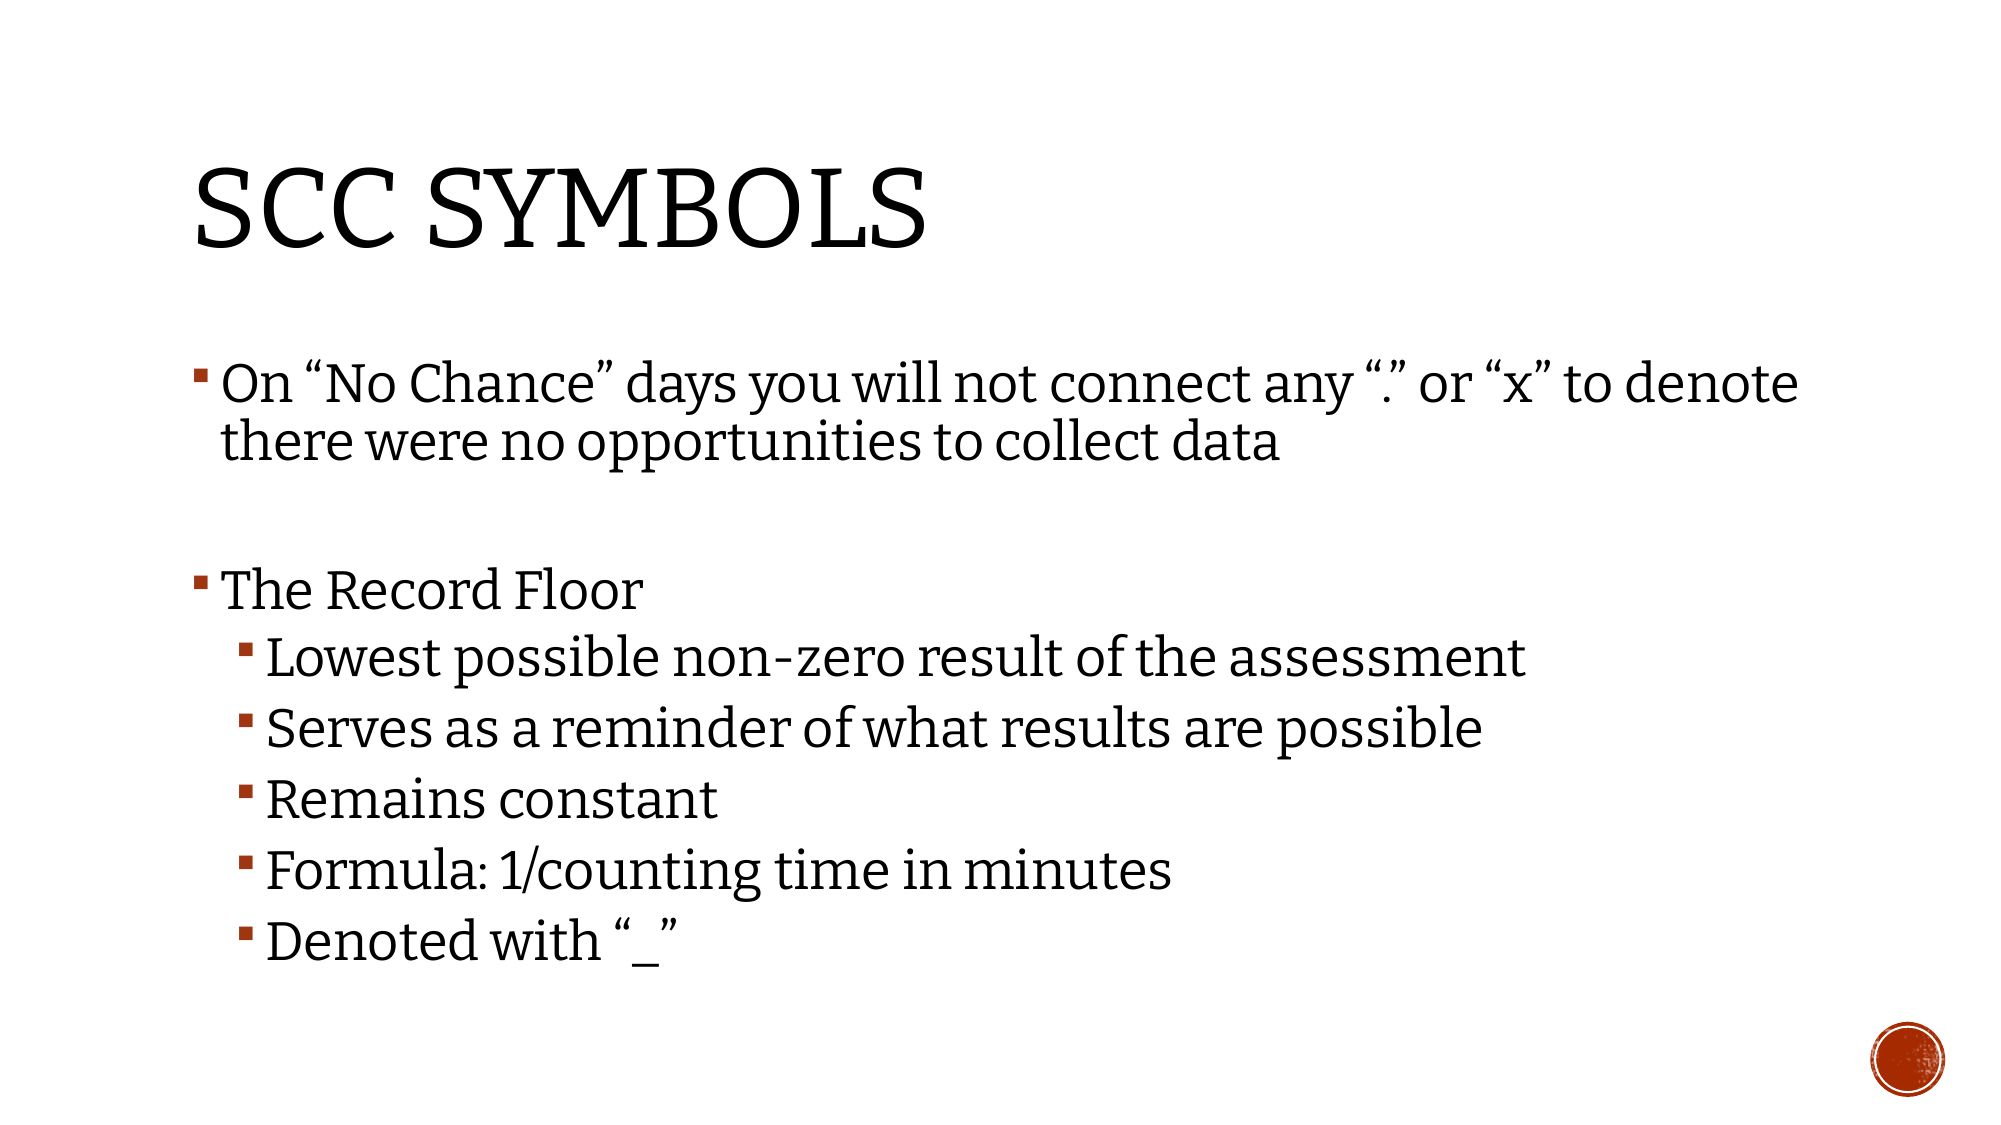

# SCC Symbols
On “No Chance” days you will not connect any “.” or “x” to denote there were no opportunities to collect data
The Record Floor
Lowest possible non-zero result of the assessment
Serves as a reminder of what results are possible
Remains constant
Formula: 1/counting time in minutes
Denoted with “_”